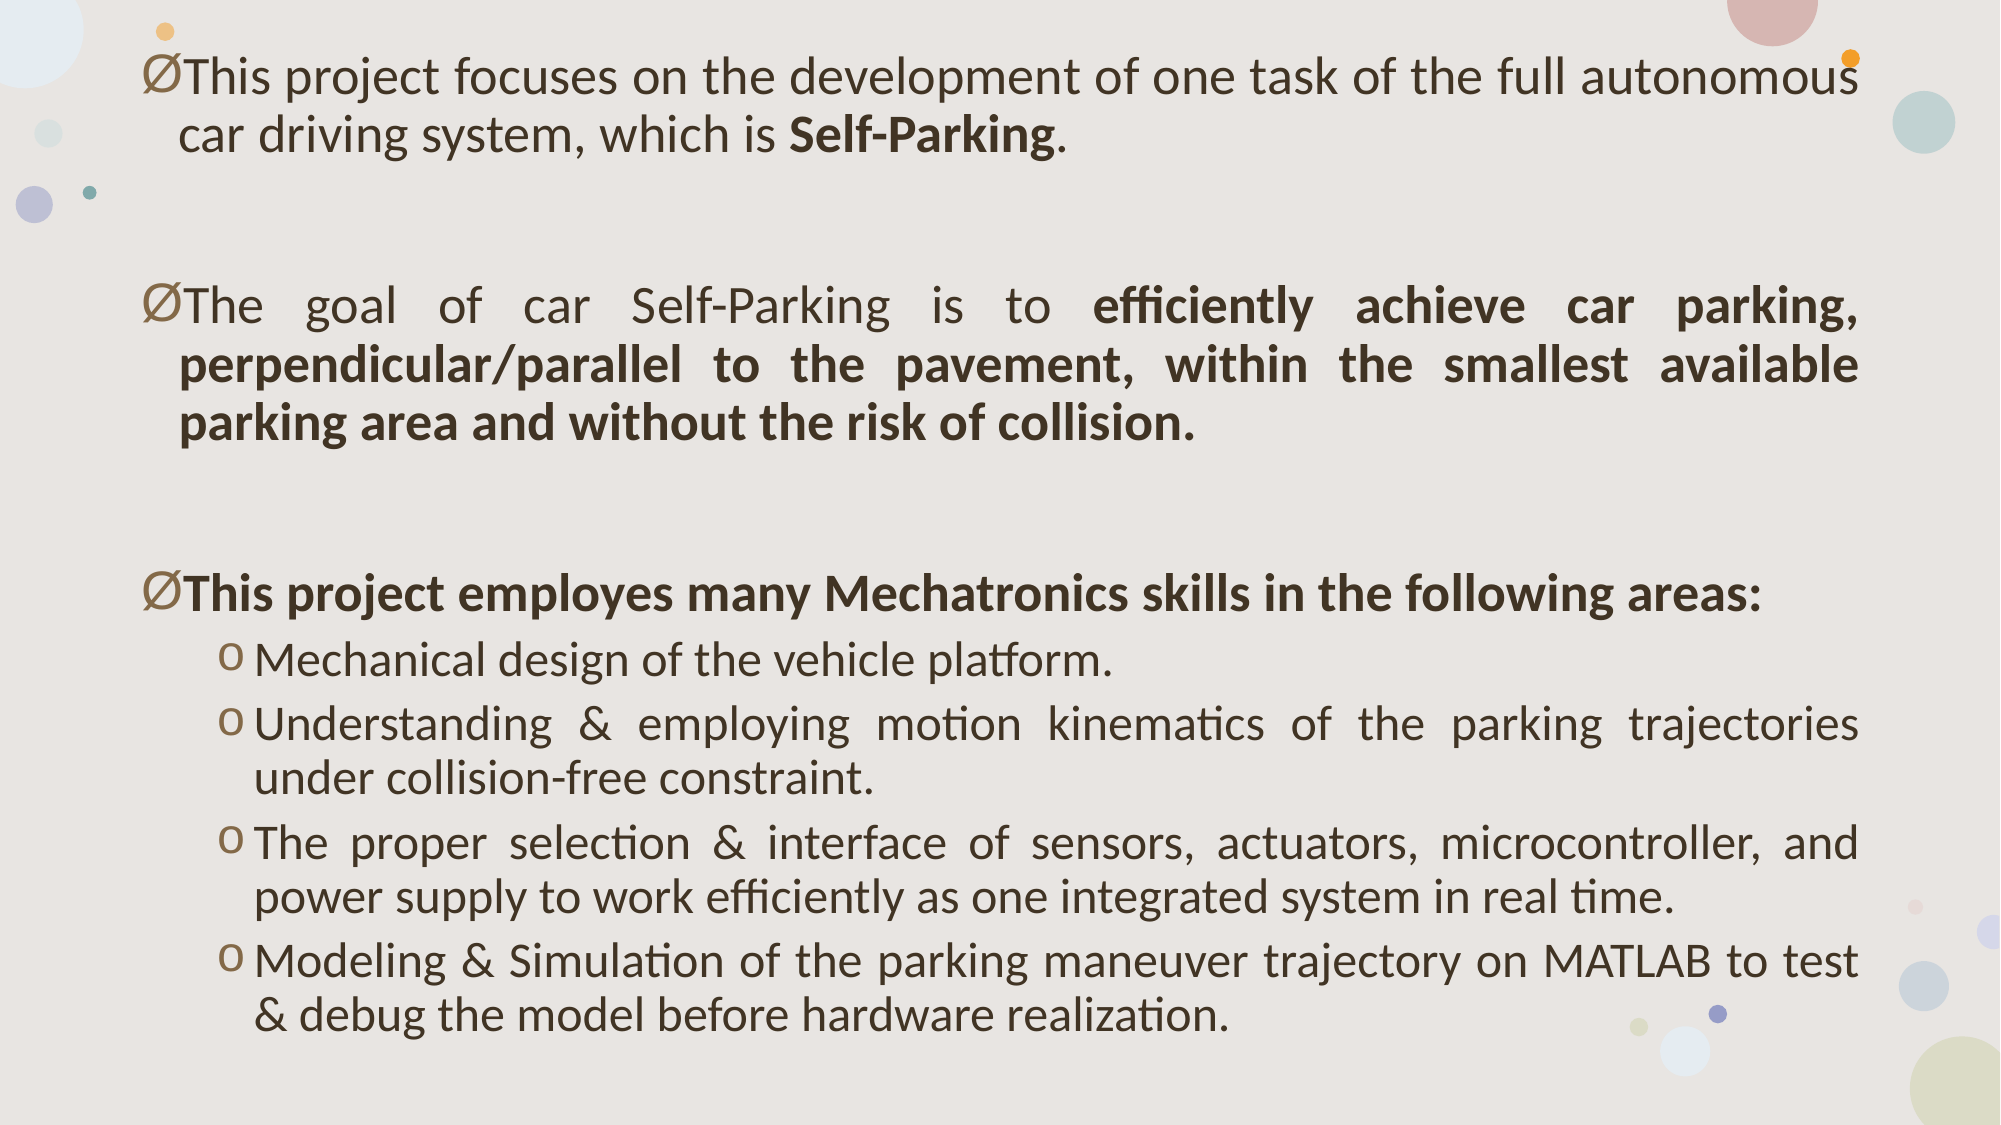

This project focuses on the development of one task of the full autonomous car driving system, which is Self-Parking.

The goal of car Self-Parking is to efficiently achieve car parking, perpendicular/parallel to the pavement, within the smallest available parking area and without the risk of collision.

This project employes many Mechatronics skills in the following areas:
Mechanical design of the vehicle platform.
Understanding & employing motion kinematics of the parking trajectories under collision-free constraint.
The proper selection & interface of sensors, actuators, microcontroller, and power supply to work efficiently as one integrated system in real time.
Modeling & Simulation of the parking maneuver trajectory on MATLAB to test & debug the model before hardware realization.